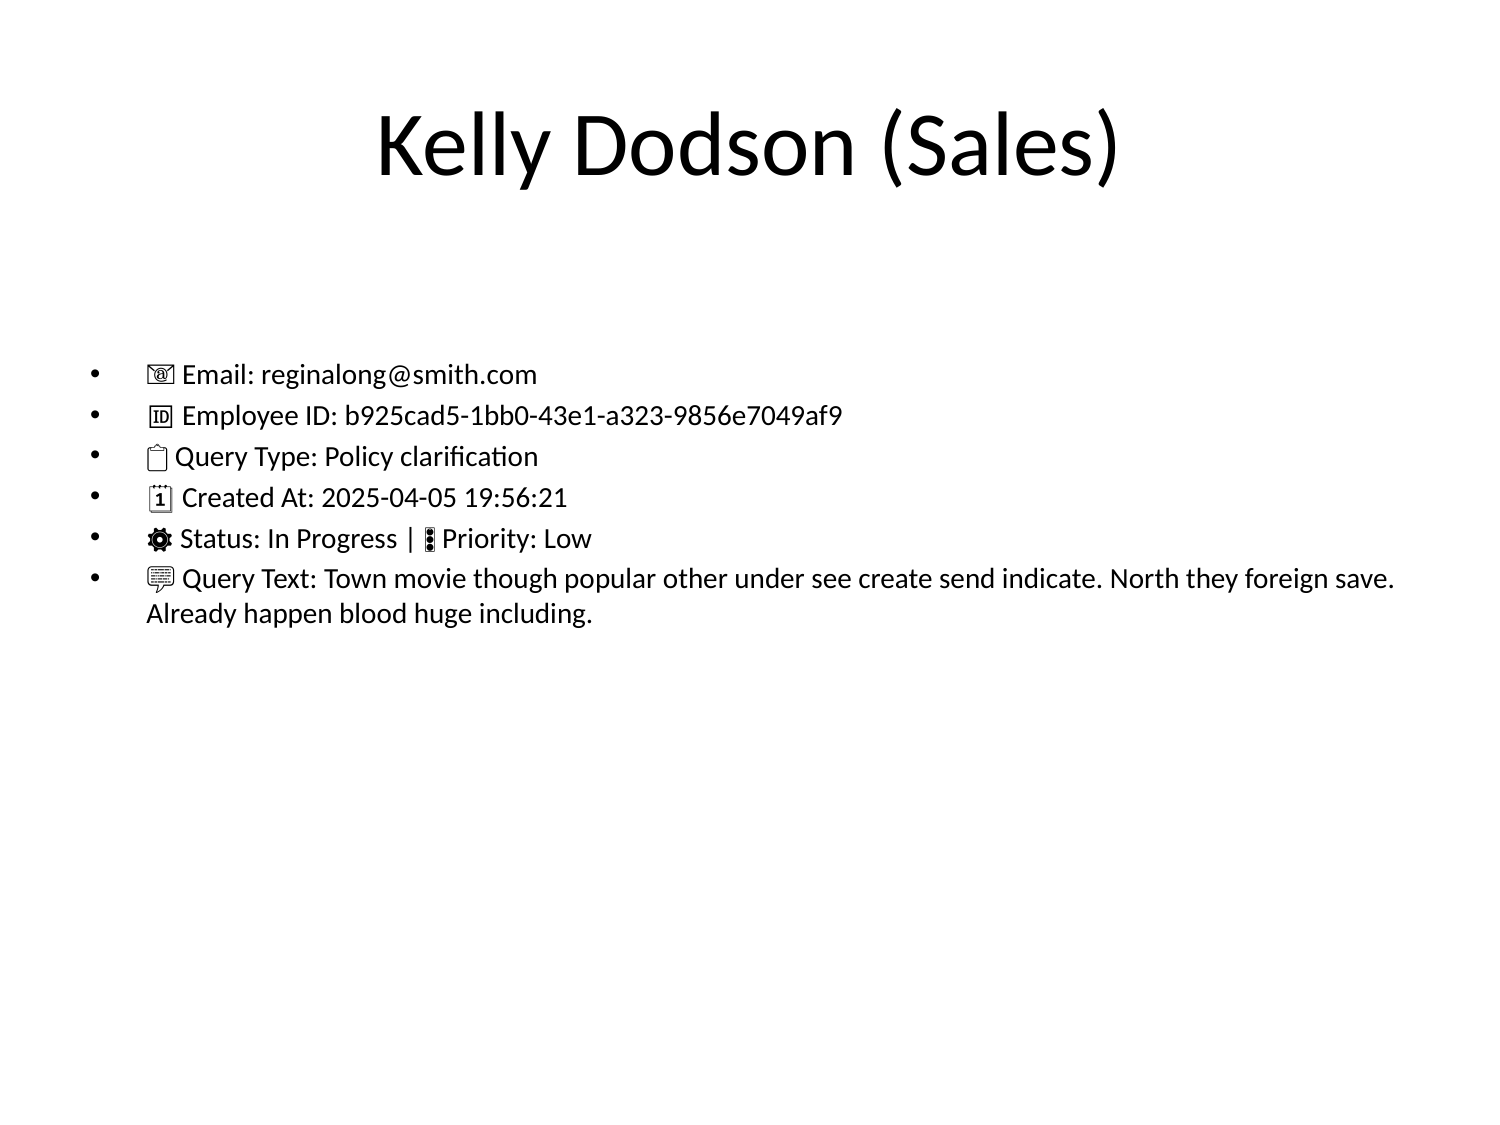

# Kelly Dodson (Sales)

📧 Email: reginalong@smith.com
🆔 Employee ID: b925cad5-1bb0-43e1-a323-9856e7049af9
📋 Query Type: Policy clarification
🗓 Created At: 2025-04-05 19:56:21
⚙ Status: In Progress | 🚦 Priority: Low
💬 Query Text: Town movie though popular other under see create send indicate. North they foreign save. Already happen blood huge including.